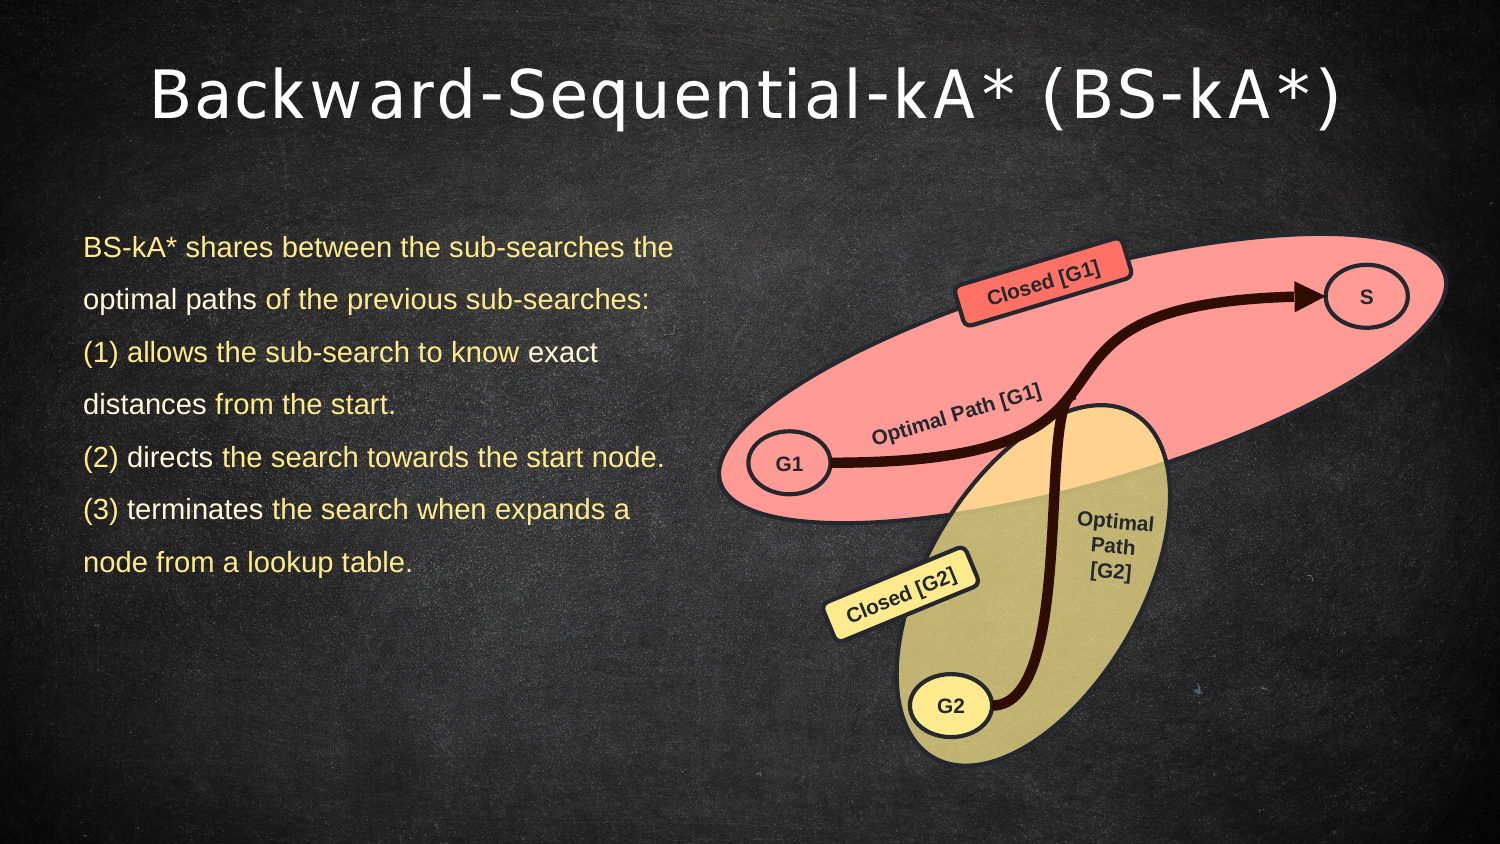

Backward-Sequential-kA* (BS-kA*)
BS-kA* shares between the sub-searches the optimal paths of the previous sub-searches:
(1) allows the sub-search to know exact    distances from the start.
(2) directs the search towards the start node.
(3) terminates the search when expands a node from a lookup table.
Closed [G1]
S

Optimal Path [G1]
G1

Optimal Path [G2]
Closed [G2]
G2